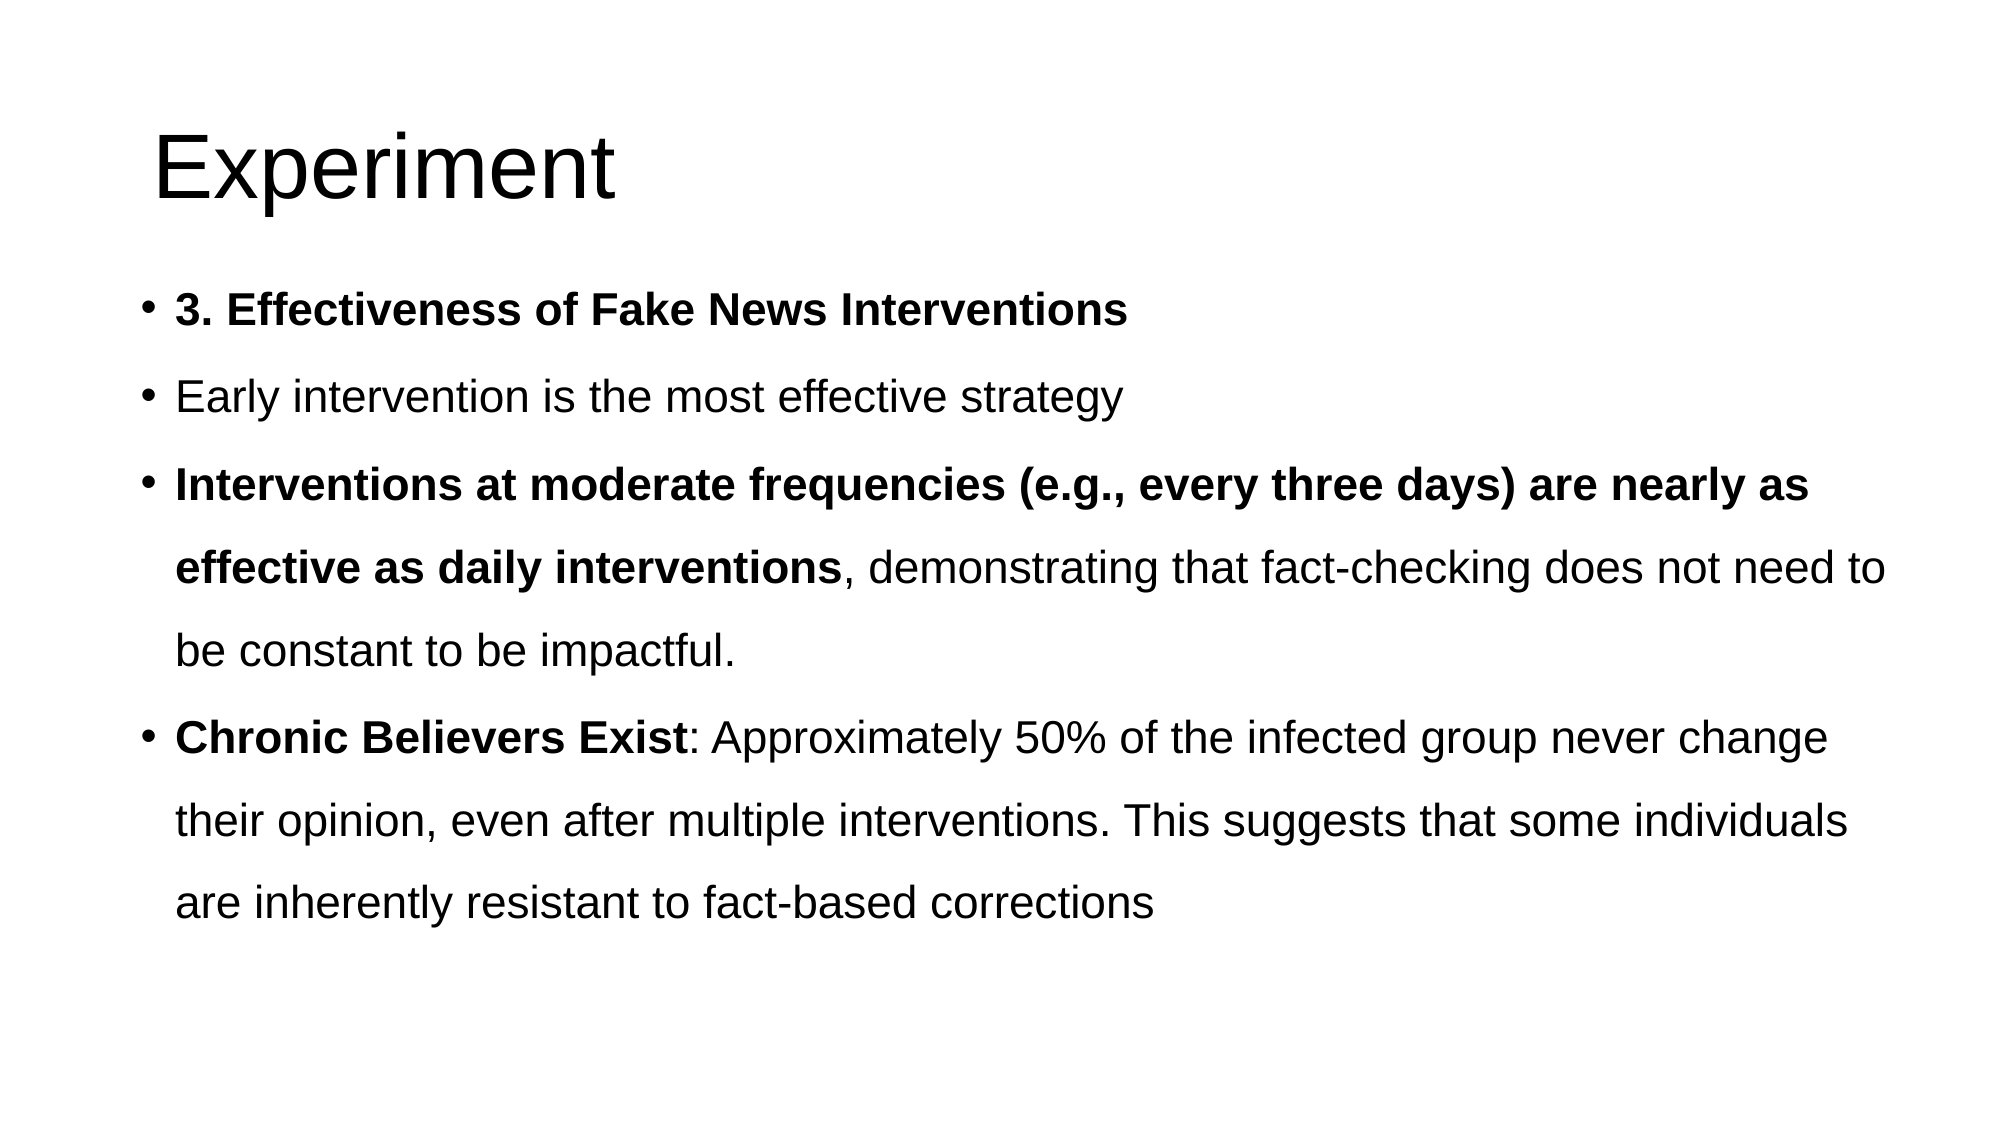

# Experiment
3. Effectiveness of Fake News Interventions
Early intervention is the most effective strategy
Interventions at moderate frequencies (e.g., every three days) are nearly as effective as daily interventions, demonstrating that fact-checking does not need to be constant to be impactful.
Chronic Believers Exist: Approximately 50% of the infected group never change their opinion, even after multiple interventions. This suggests that some individuals are inherently resistant to fact-based corrections